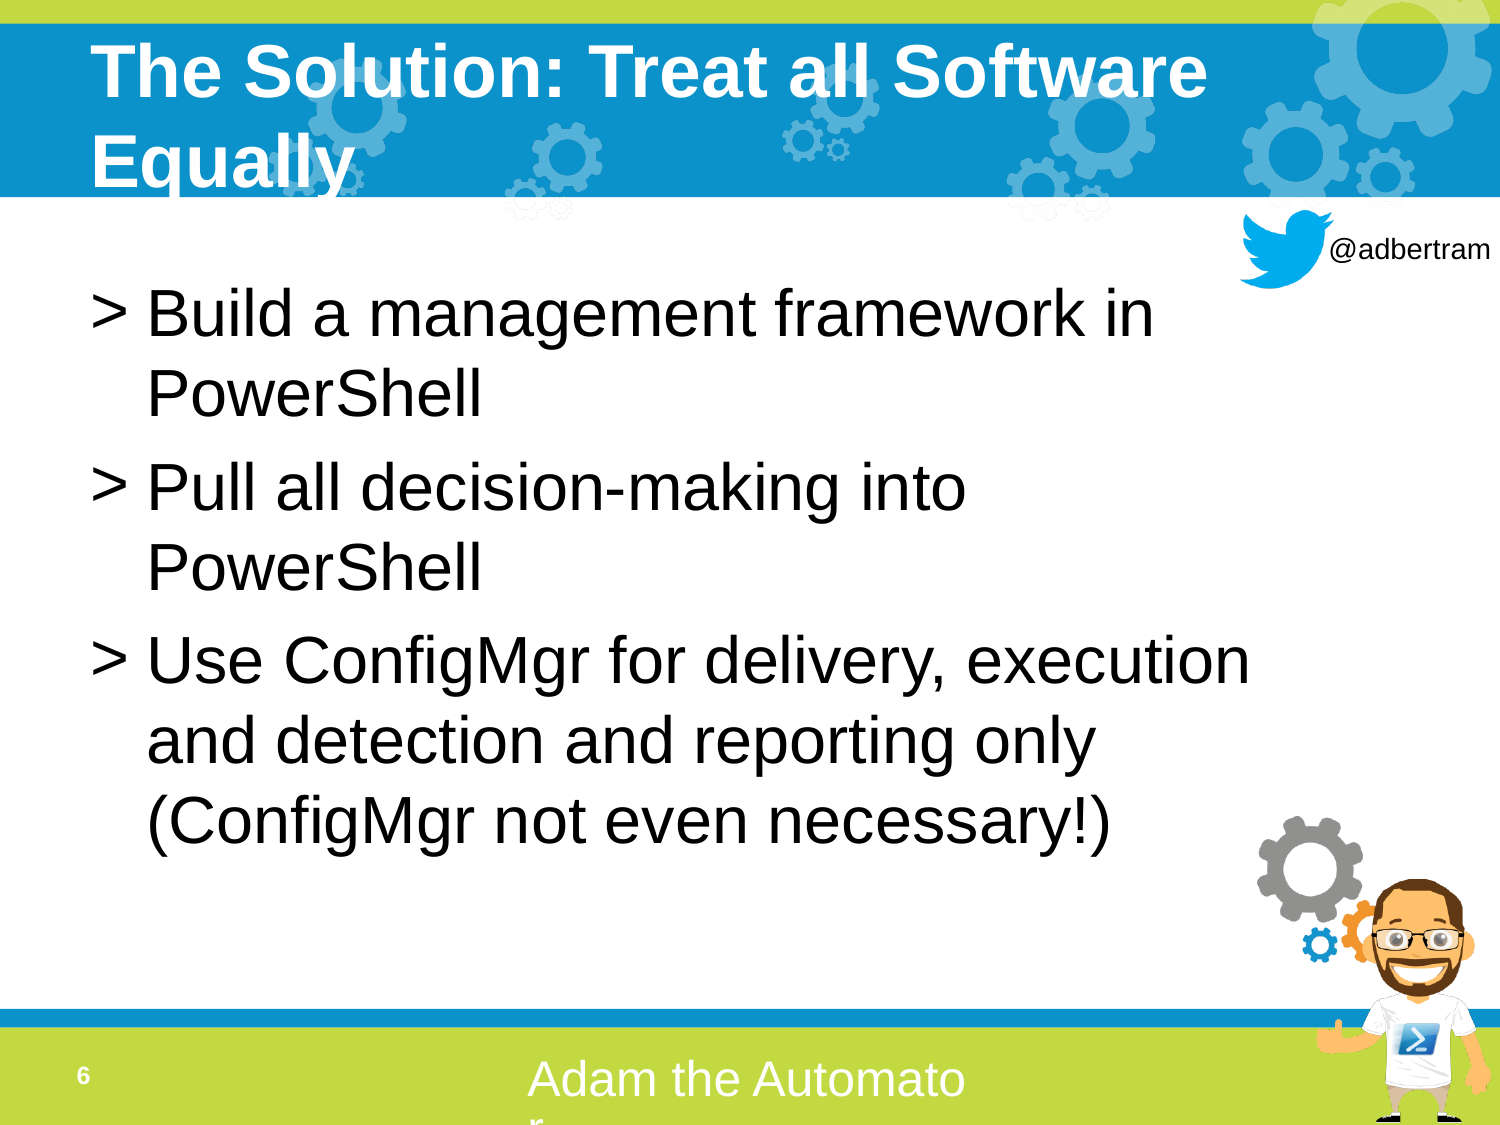

# The Solution: Treat all Software Equally
Build a management framework in PowerShell
Pull all decision-making into PowerShell
Use ConfigMgr for delivery, execution and detection and reporting only (ConfigMgr not even necessary!)
6
Adam the Automator